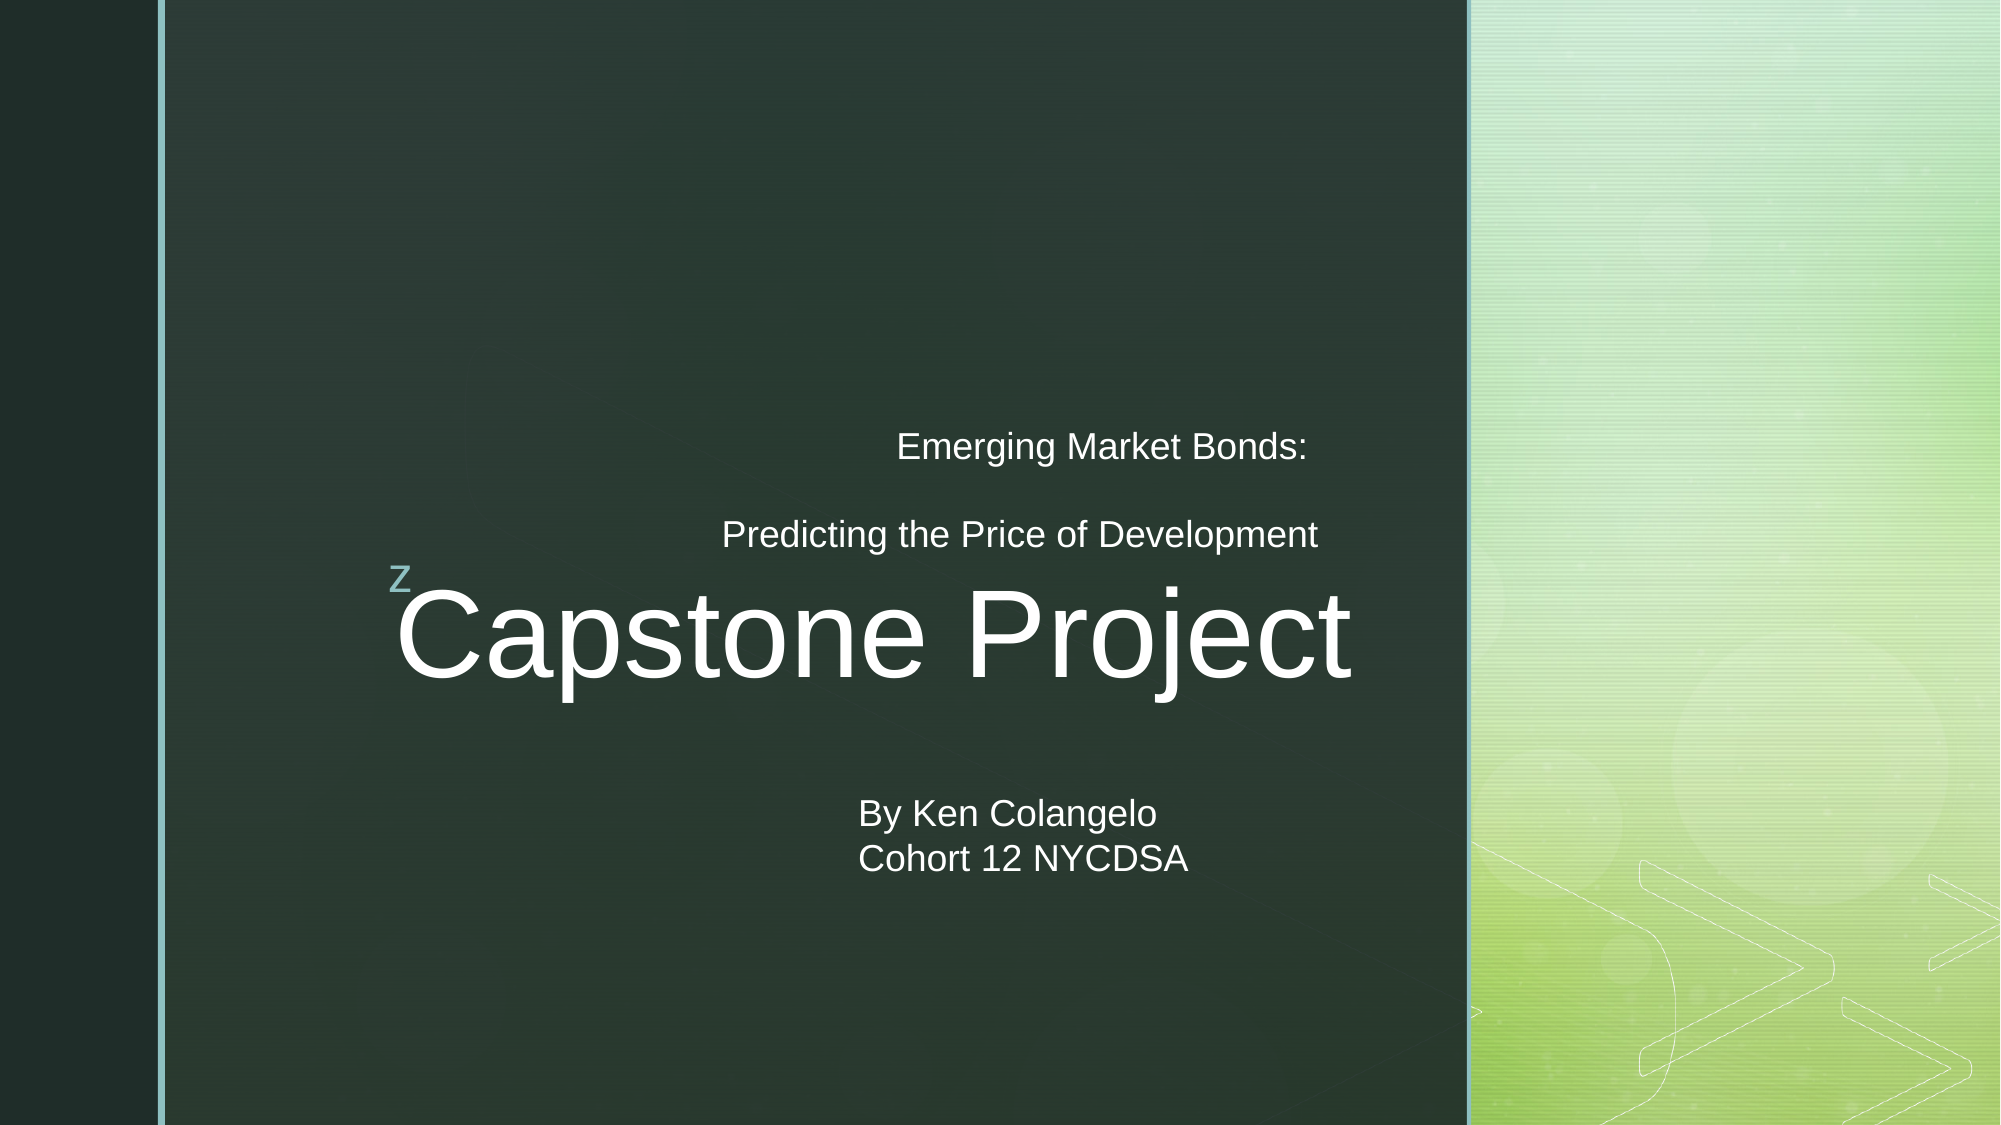

Emerging Market Bonds:
Predicting the Price of Development
# Capstone Project
By Ken Colangelo
Cohort 12 NYCDSA